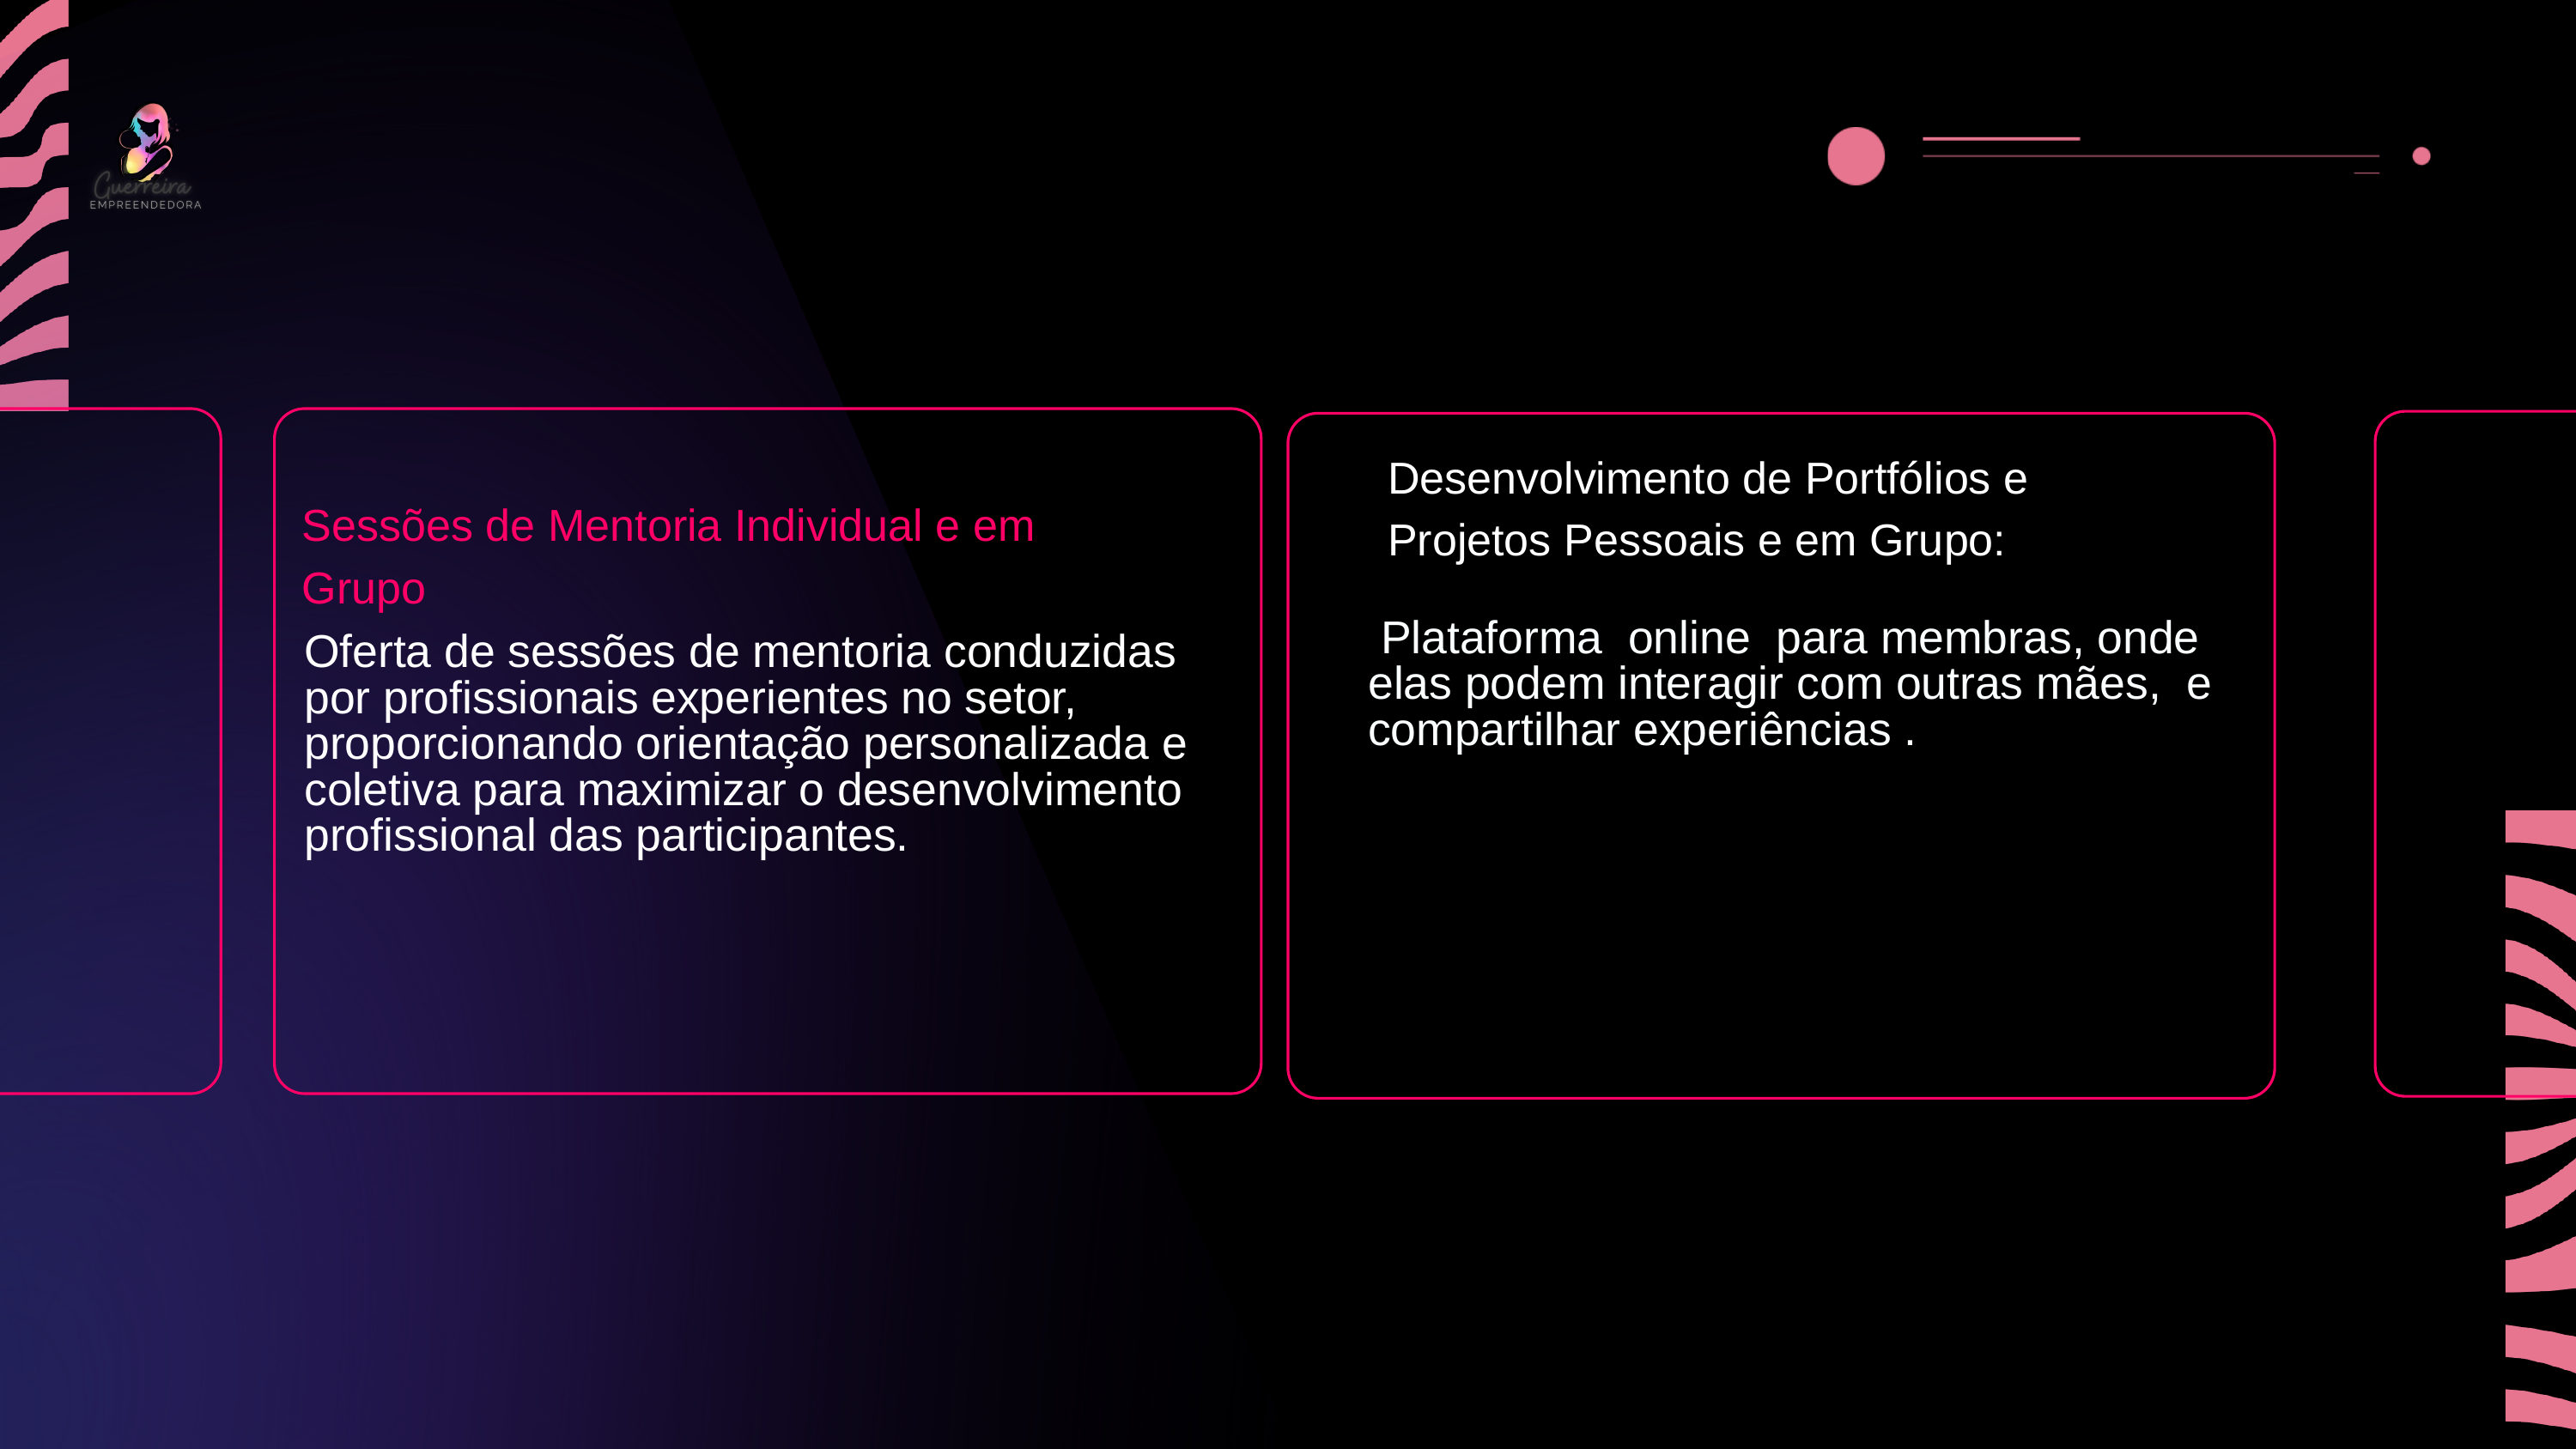

x
Desenvolvimento de Portfólios e Projetos Pessoais e em Grupo:
Sessões de Mentoria Individual e em Grupo
 Plataforma  online  para membras, onde elas podem interagir com outras mães,  e compartilhar experiências .
Oferta de sessões de mentoria conduzidas por profissionais experientes no setor, proporcionando orientação personalizada e coletiva para maximizar o desenvolvimento profissional das participantes.